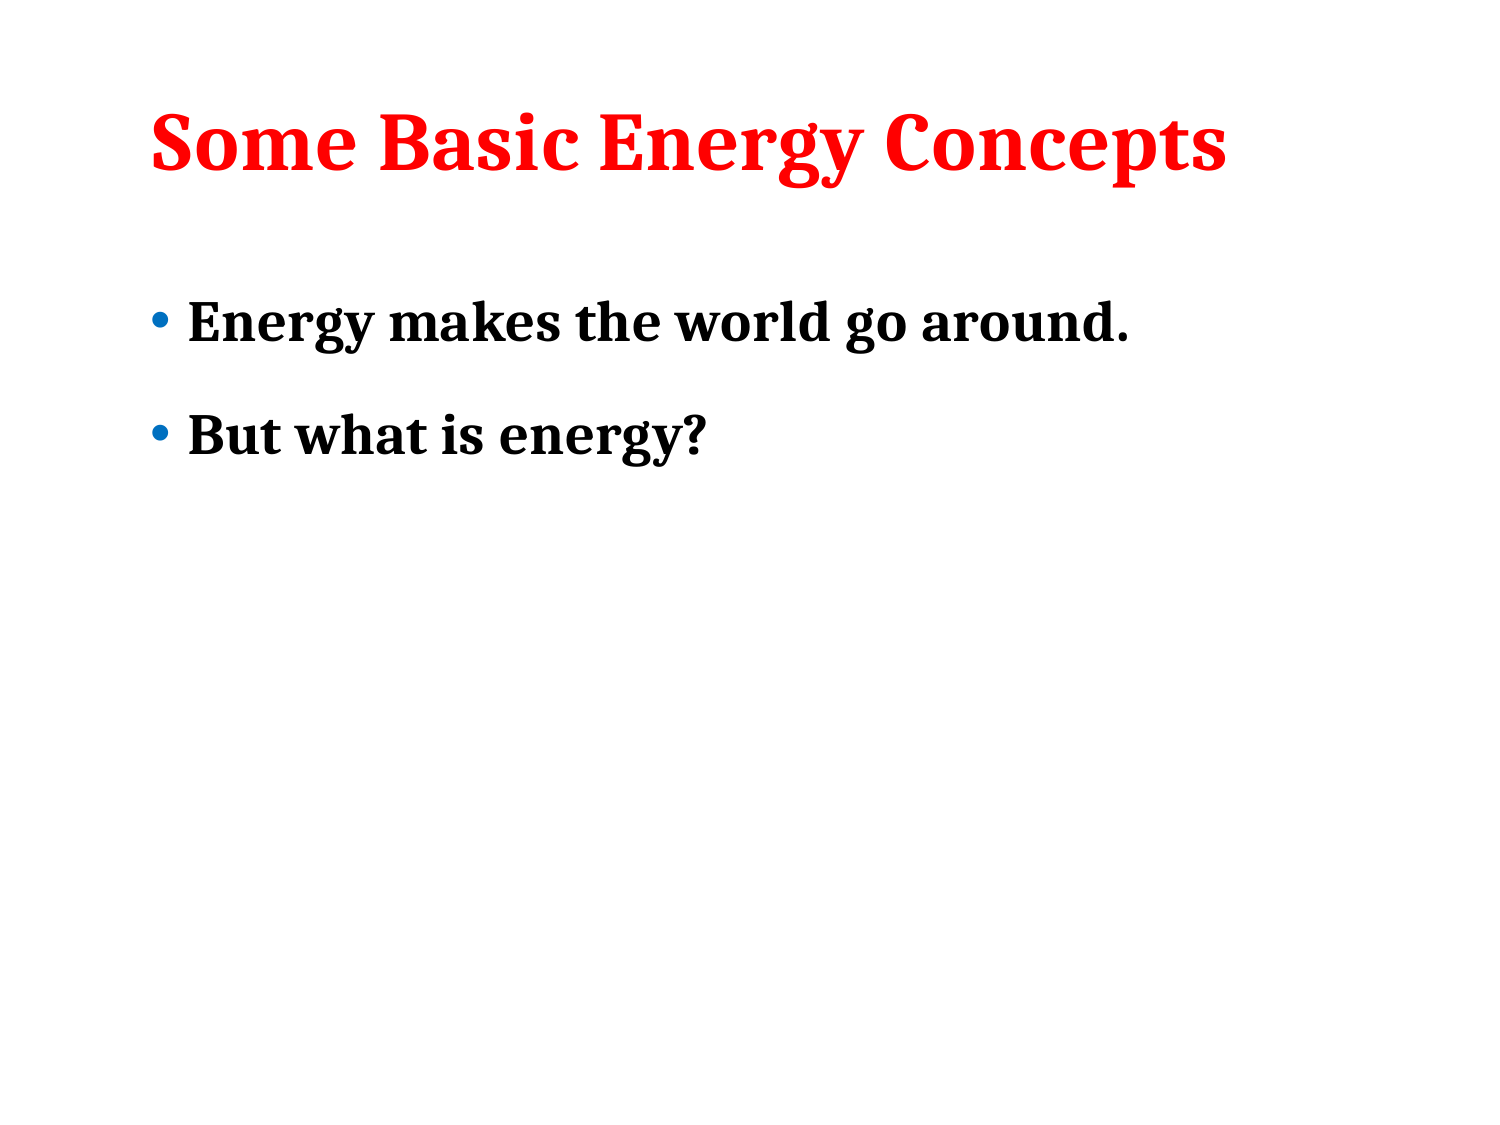

# Some Basic Energy Concepts
Energy makes the world go around.
But what is energy?